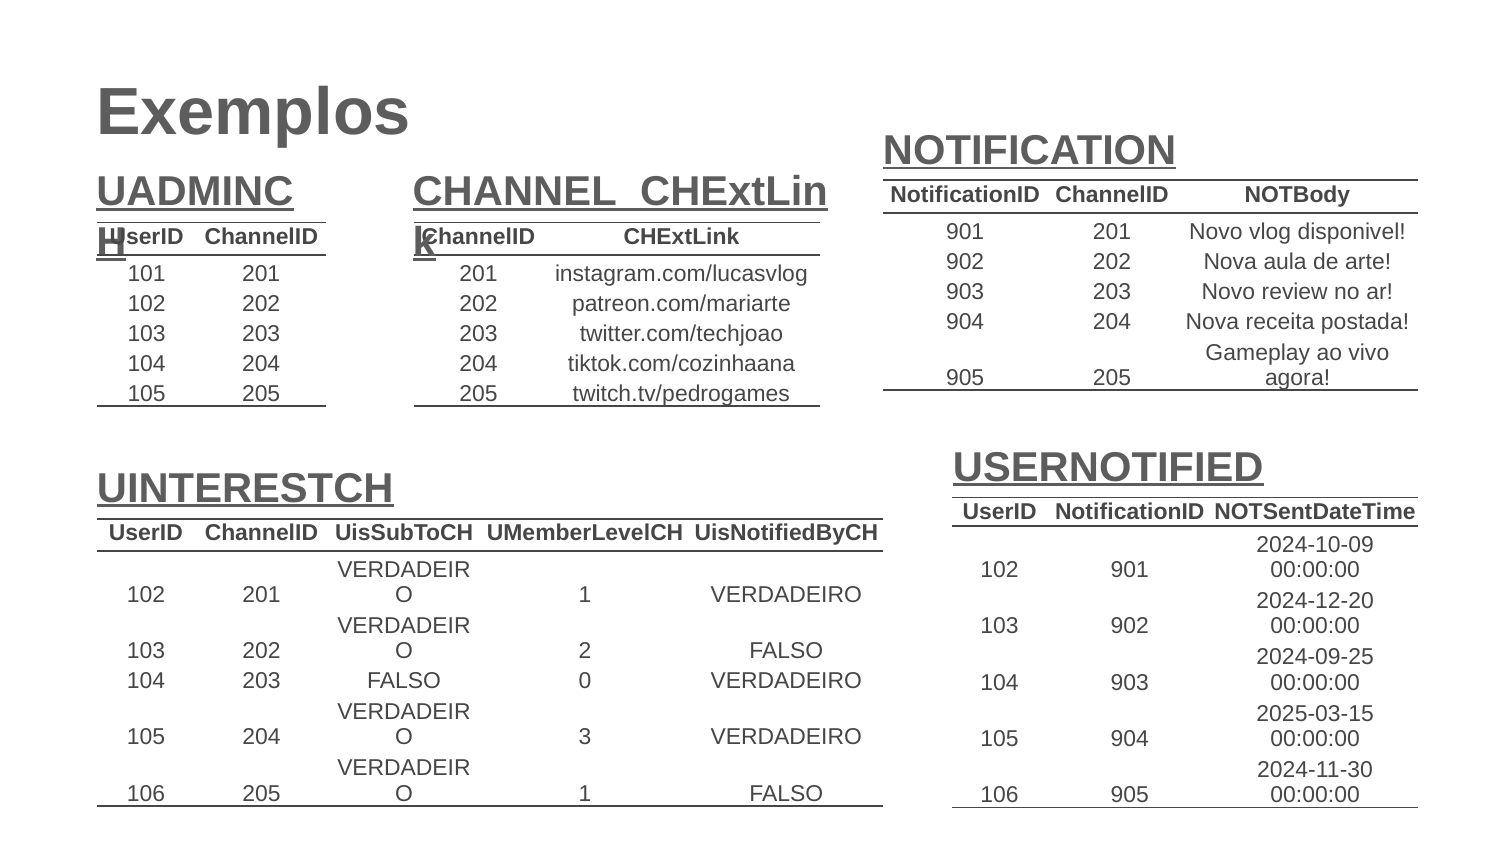

Exemplos
NOTIFICATION
UADMINCH
CHANNEL_CHExtLink
| NotificationID | ChannelID | NOTBody |
| --- | --- | --- |
| 901 | 201 | Novo vlog disponivel! |
| 902 | 202 | Nova aula de arte! |
| 903 | 203 | Novo review no ar! |
| 904 | 204 | Nova receita postada! |
| 905 | 205 | Gameplay ao vivo agora! |
| UserID | ChannelID |
| --- | --- |
| 101 | 201 |
| 102 | 202 |
| 103 | 203 |
| 104 | 204 |
| 105 | 205 |
| ChannelID | CHExtLink |
| --- | --- |
| 201 | instagram.com/lucasvlog |
| 202 | patreon.com/mariarte |
| 203 | twitter.com/techjoao |
| 204 | tiktok.com/cozinhaana |
| 205 | twitch.tv/pedrogames |
USERNOTIFIED
UINTERESTCH
| UserID | NotificationID | NOTSentDateTime |
| --- | --- | --- |
| 102 | 901 | 2024-10-09 00:00:00 |
| 103 | 902 | 2024-12-20 00:00:00 |
| 104 | 903 | 2024-09-25 00:00:00 |
| 105 | 904 | 2025-03-15 00:00:00 |
| 106 | 905 | 2024-11-30 00:00:00 |
| UserID | ChannelID | UisSubToCH | UMemberLevelCH | UisNotifiedByCH |
| --- | --- | --- | --- | --- |
| 102 | 201 | VERDADEIRO | 1 | VERDADEIRO |
| 103 | 202 | VERDADEIRO | 2 | FALSO |
| 104 | 203 | FALSO | 0 | VERDADEIRO |
| 105 | 204 | VERDADEIRO | 3 | VERDADEIRO |
| 106 | 205 | VERDADEIRO | 1 | FALSO |